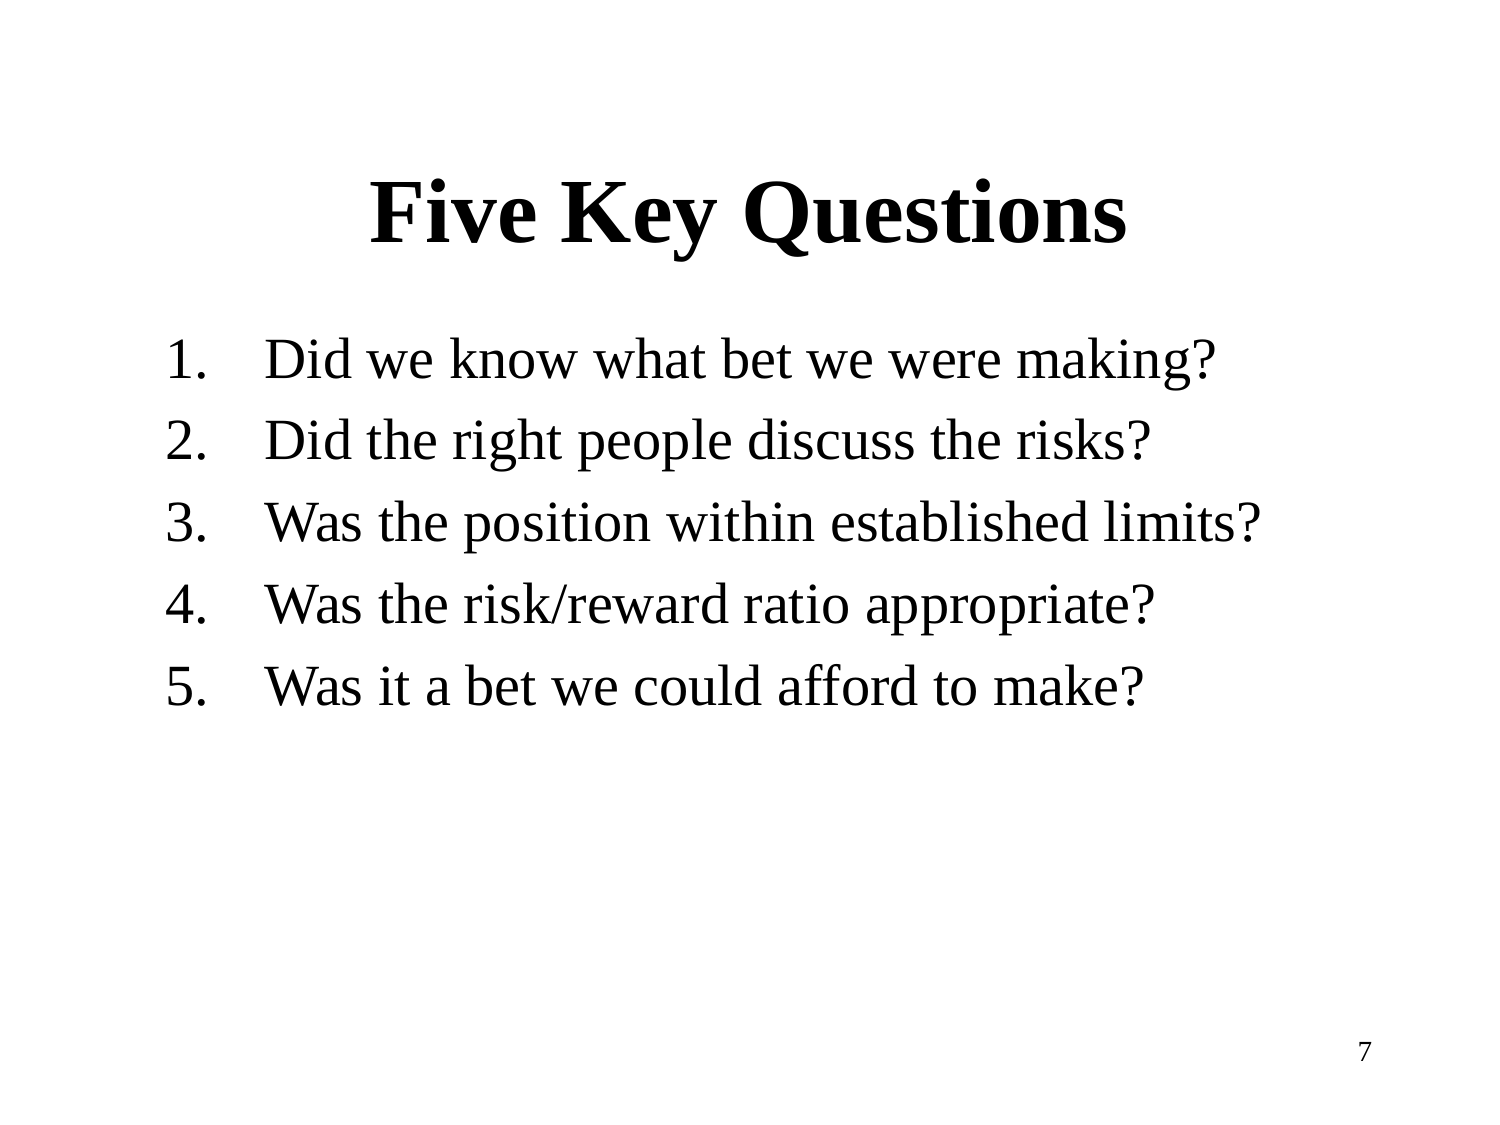

# Five Key Questions
Did we know what bet we were making?
Did the right people discuss the risks?
Was the position within established limits?
Was the risk/reward ratio appropriate?
Was it a bet we could afford to make?
7